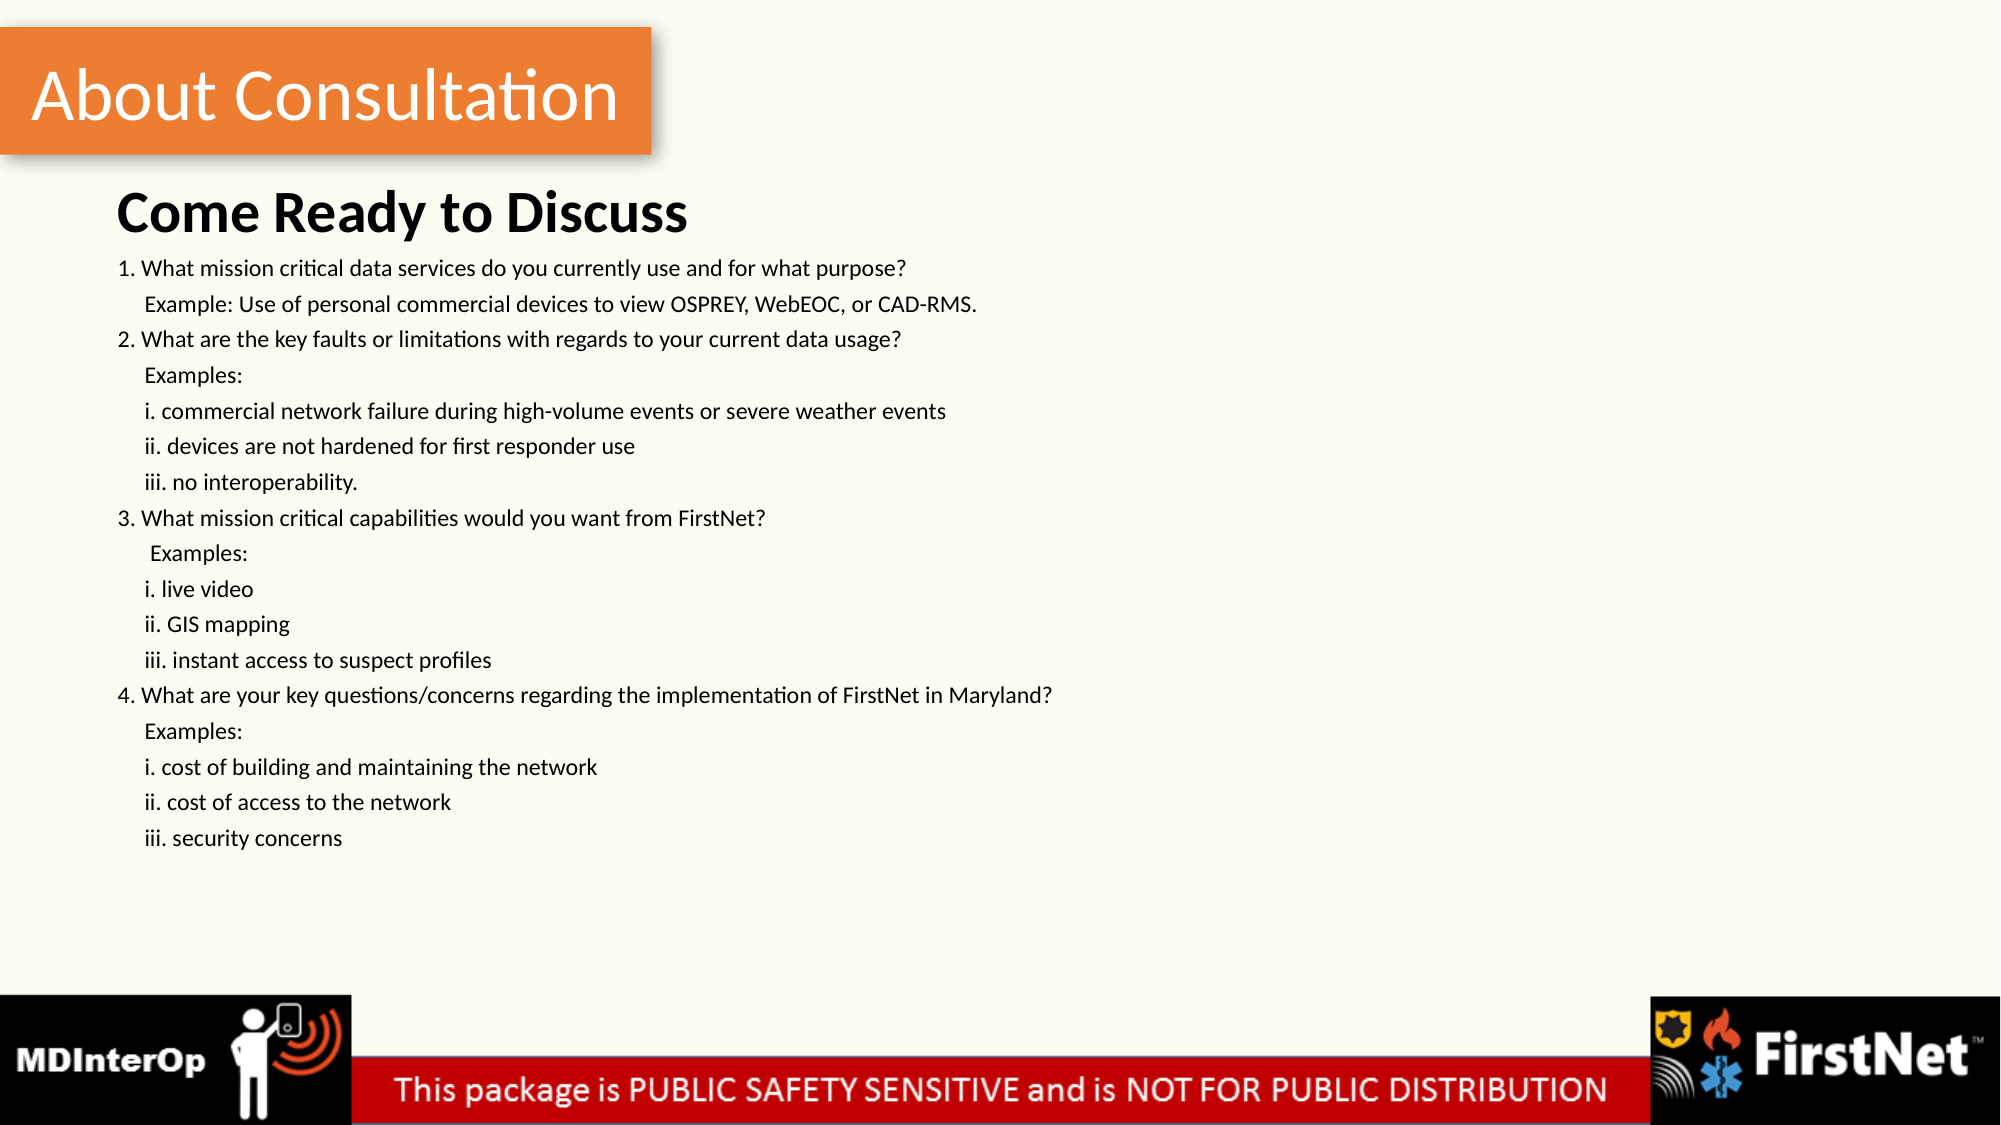

About Consultation
Come Ready to Discuss
1. What mission critical data services do you currently use and for what purpose?
	Example: Use of personal commercial devices to view OSPREY, WebEOC, or CAD-RMS.
2. What are the key faults or limitations with regards to your current data usage?
	Examples:
		i. commercial network failure during high-volume events or severe weather events
		ii. devices are not hardened for first responder use
		iii. no interoperability.
3. What mission critical capabilities would you want from FirstNet?
	 Examples:
		i. live video
		ii. GIS mapping
		iii. instant access to suspect profiles
4. What are your key questions/concerns regarding the implementation of FirstNet in Maryland?
	Examples:
		i. cost of building and maintaining the network
		ii. cost of access to the network
		iii. security concerns